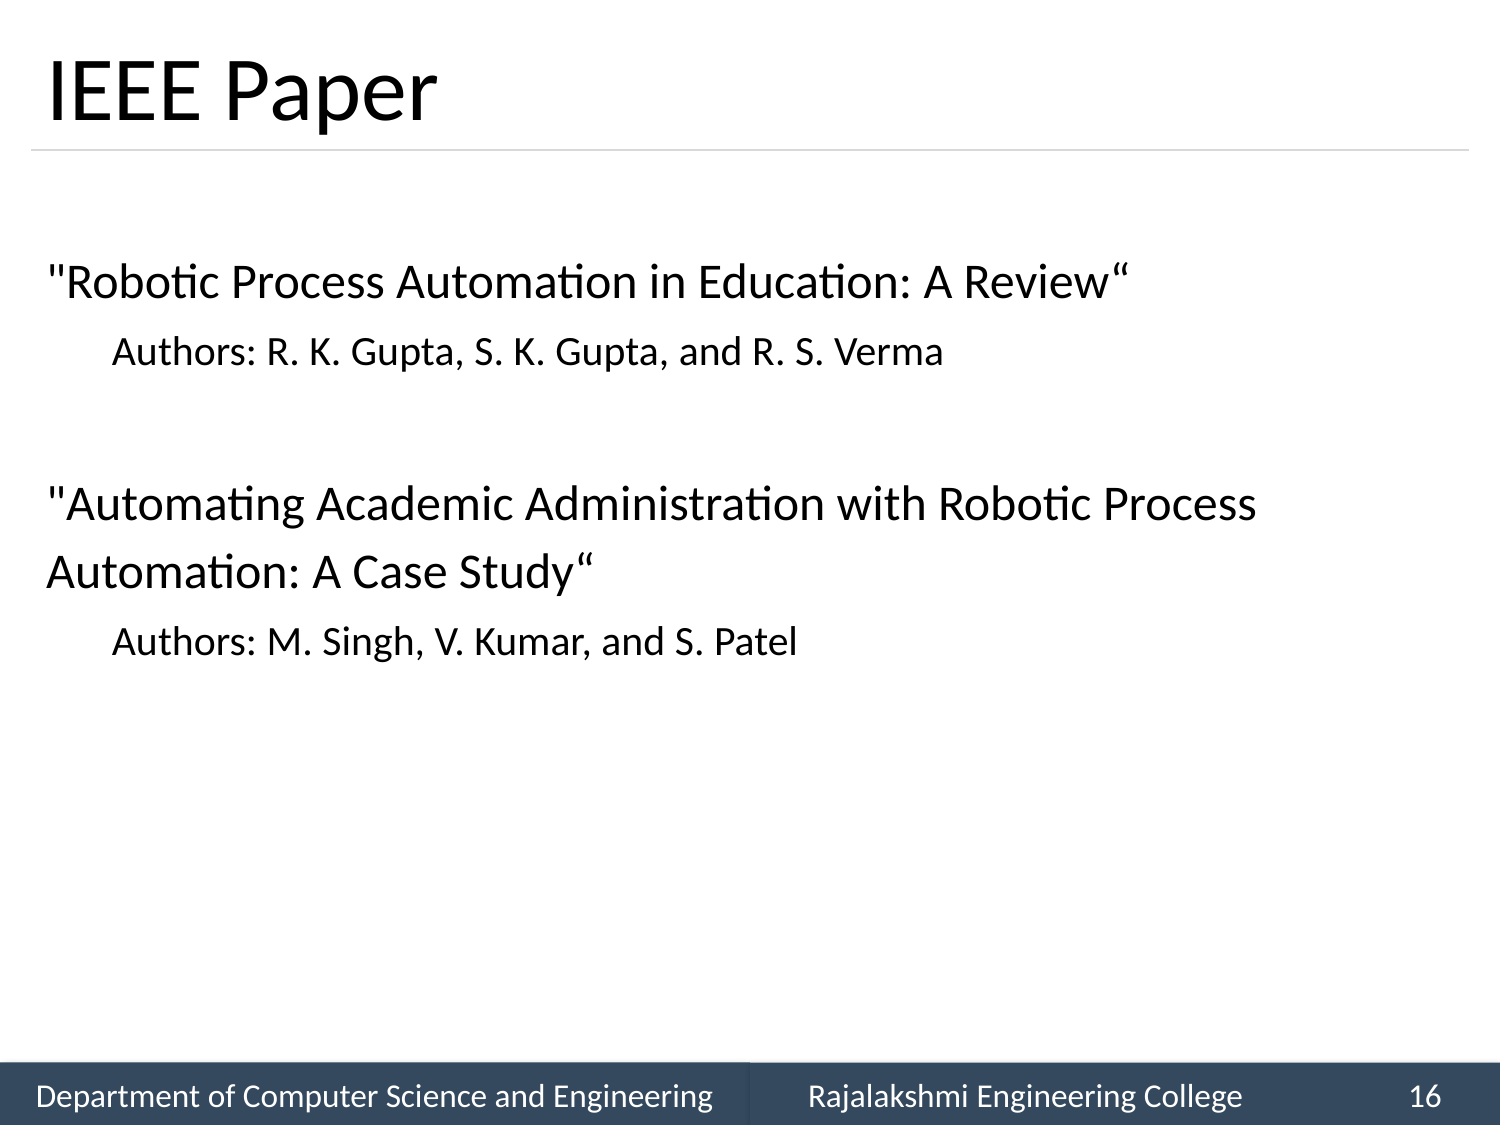

# IEEE Paper

"Robotic Process Automation in Education: A Review“
Authors: R. K. Gupta, S. K. Gupta, and R. S. Verma

"Automating Academic Administration with Robotic Process Automation: A Case Study“
Authors: M. Singh, V. Kumar, and S. Patel